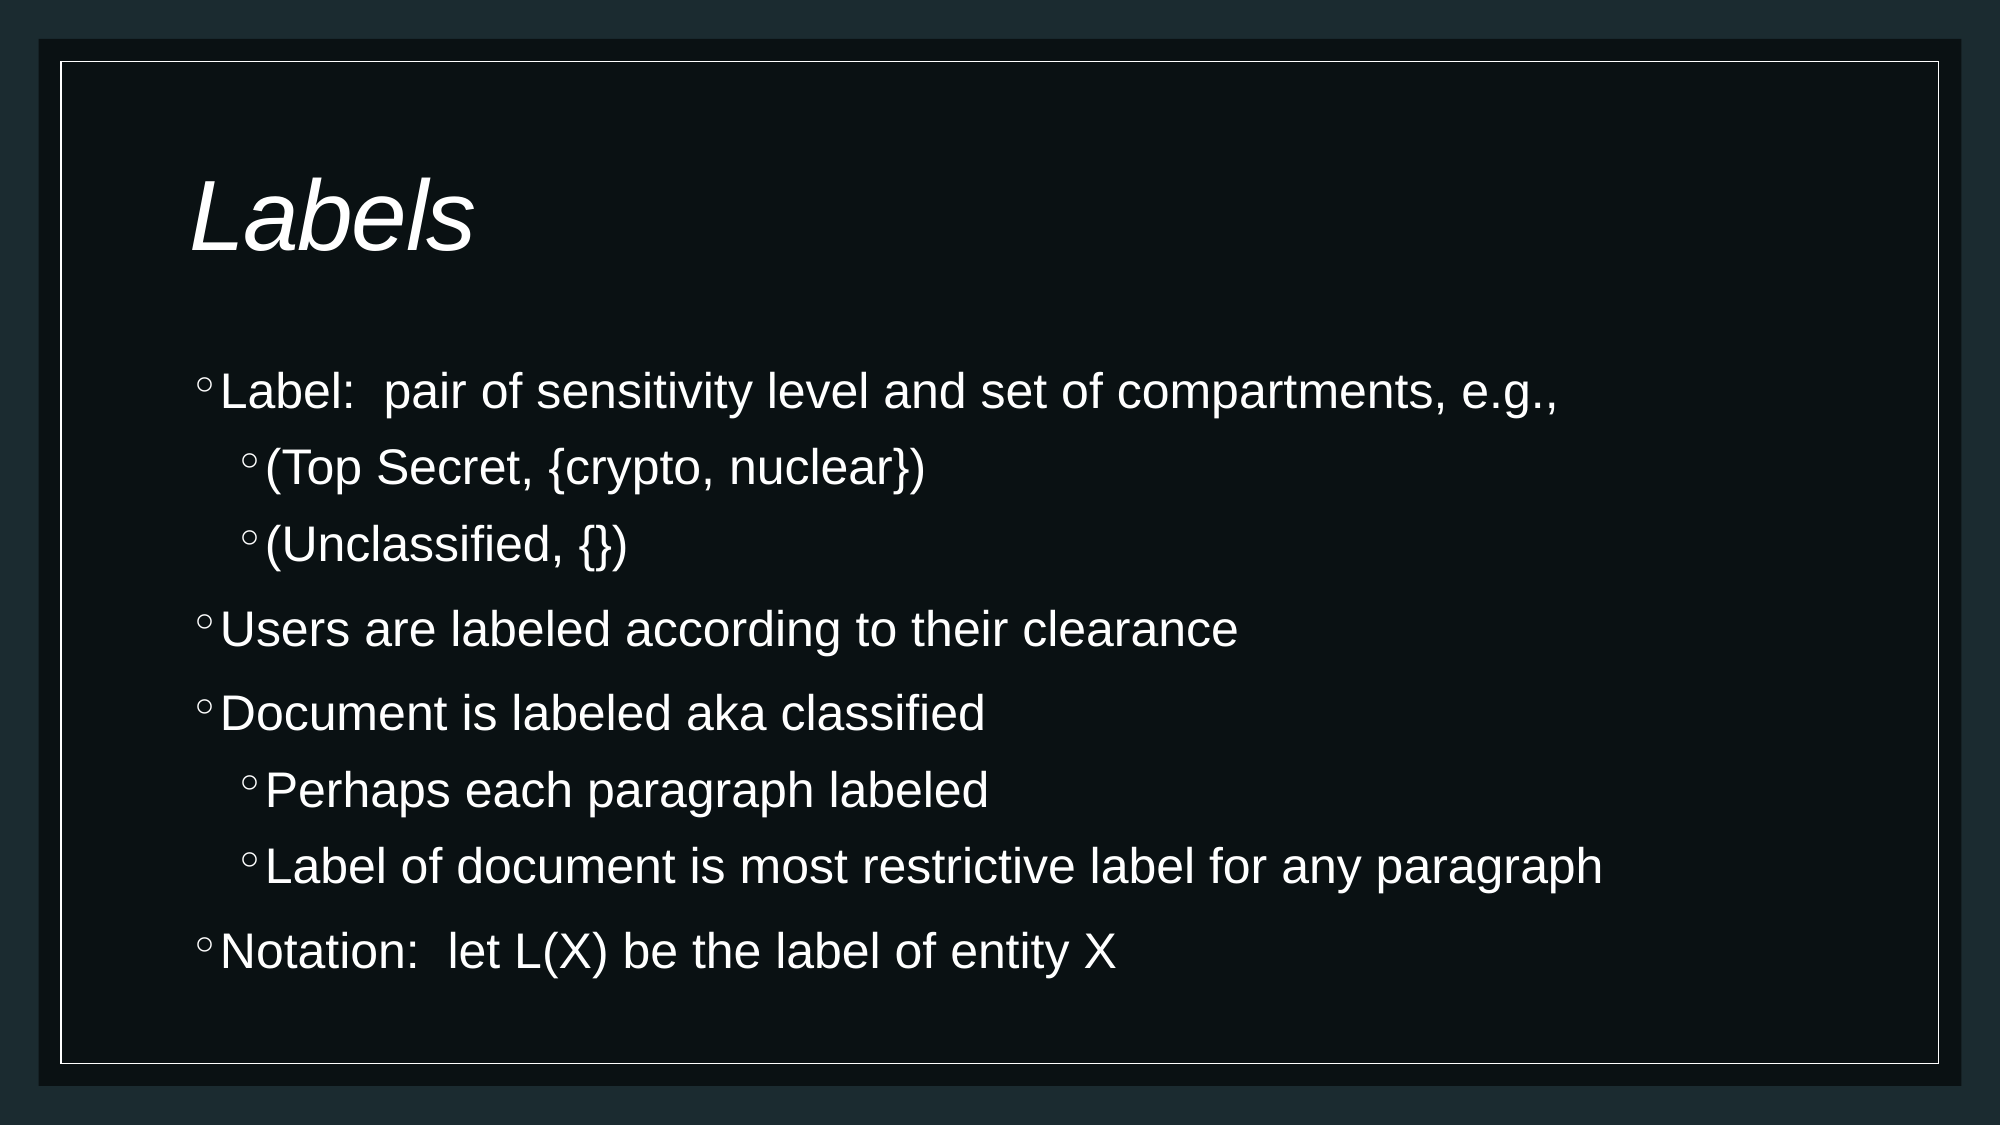

# Labels
Label:  pair of sensitivity level and set of compartments, e.g.,
(Top Secret, {crypto, nuclear})
(Unclassified, {})
Users are labeled according to their clearance
Document is labeled aka classified
Perhaps each paragraph labeled
Label of document is most restrictive label for any paragraph
Notation:  let L(X) be the label of entity X